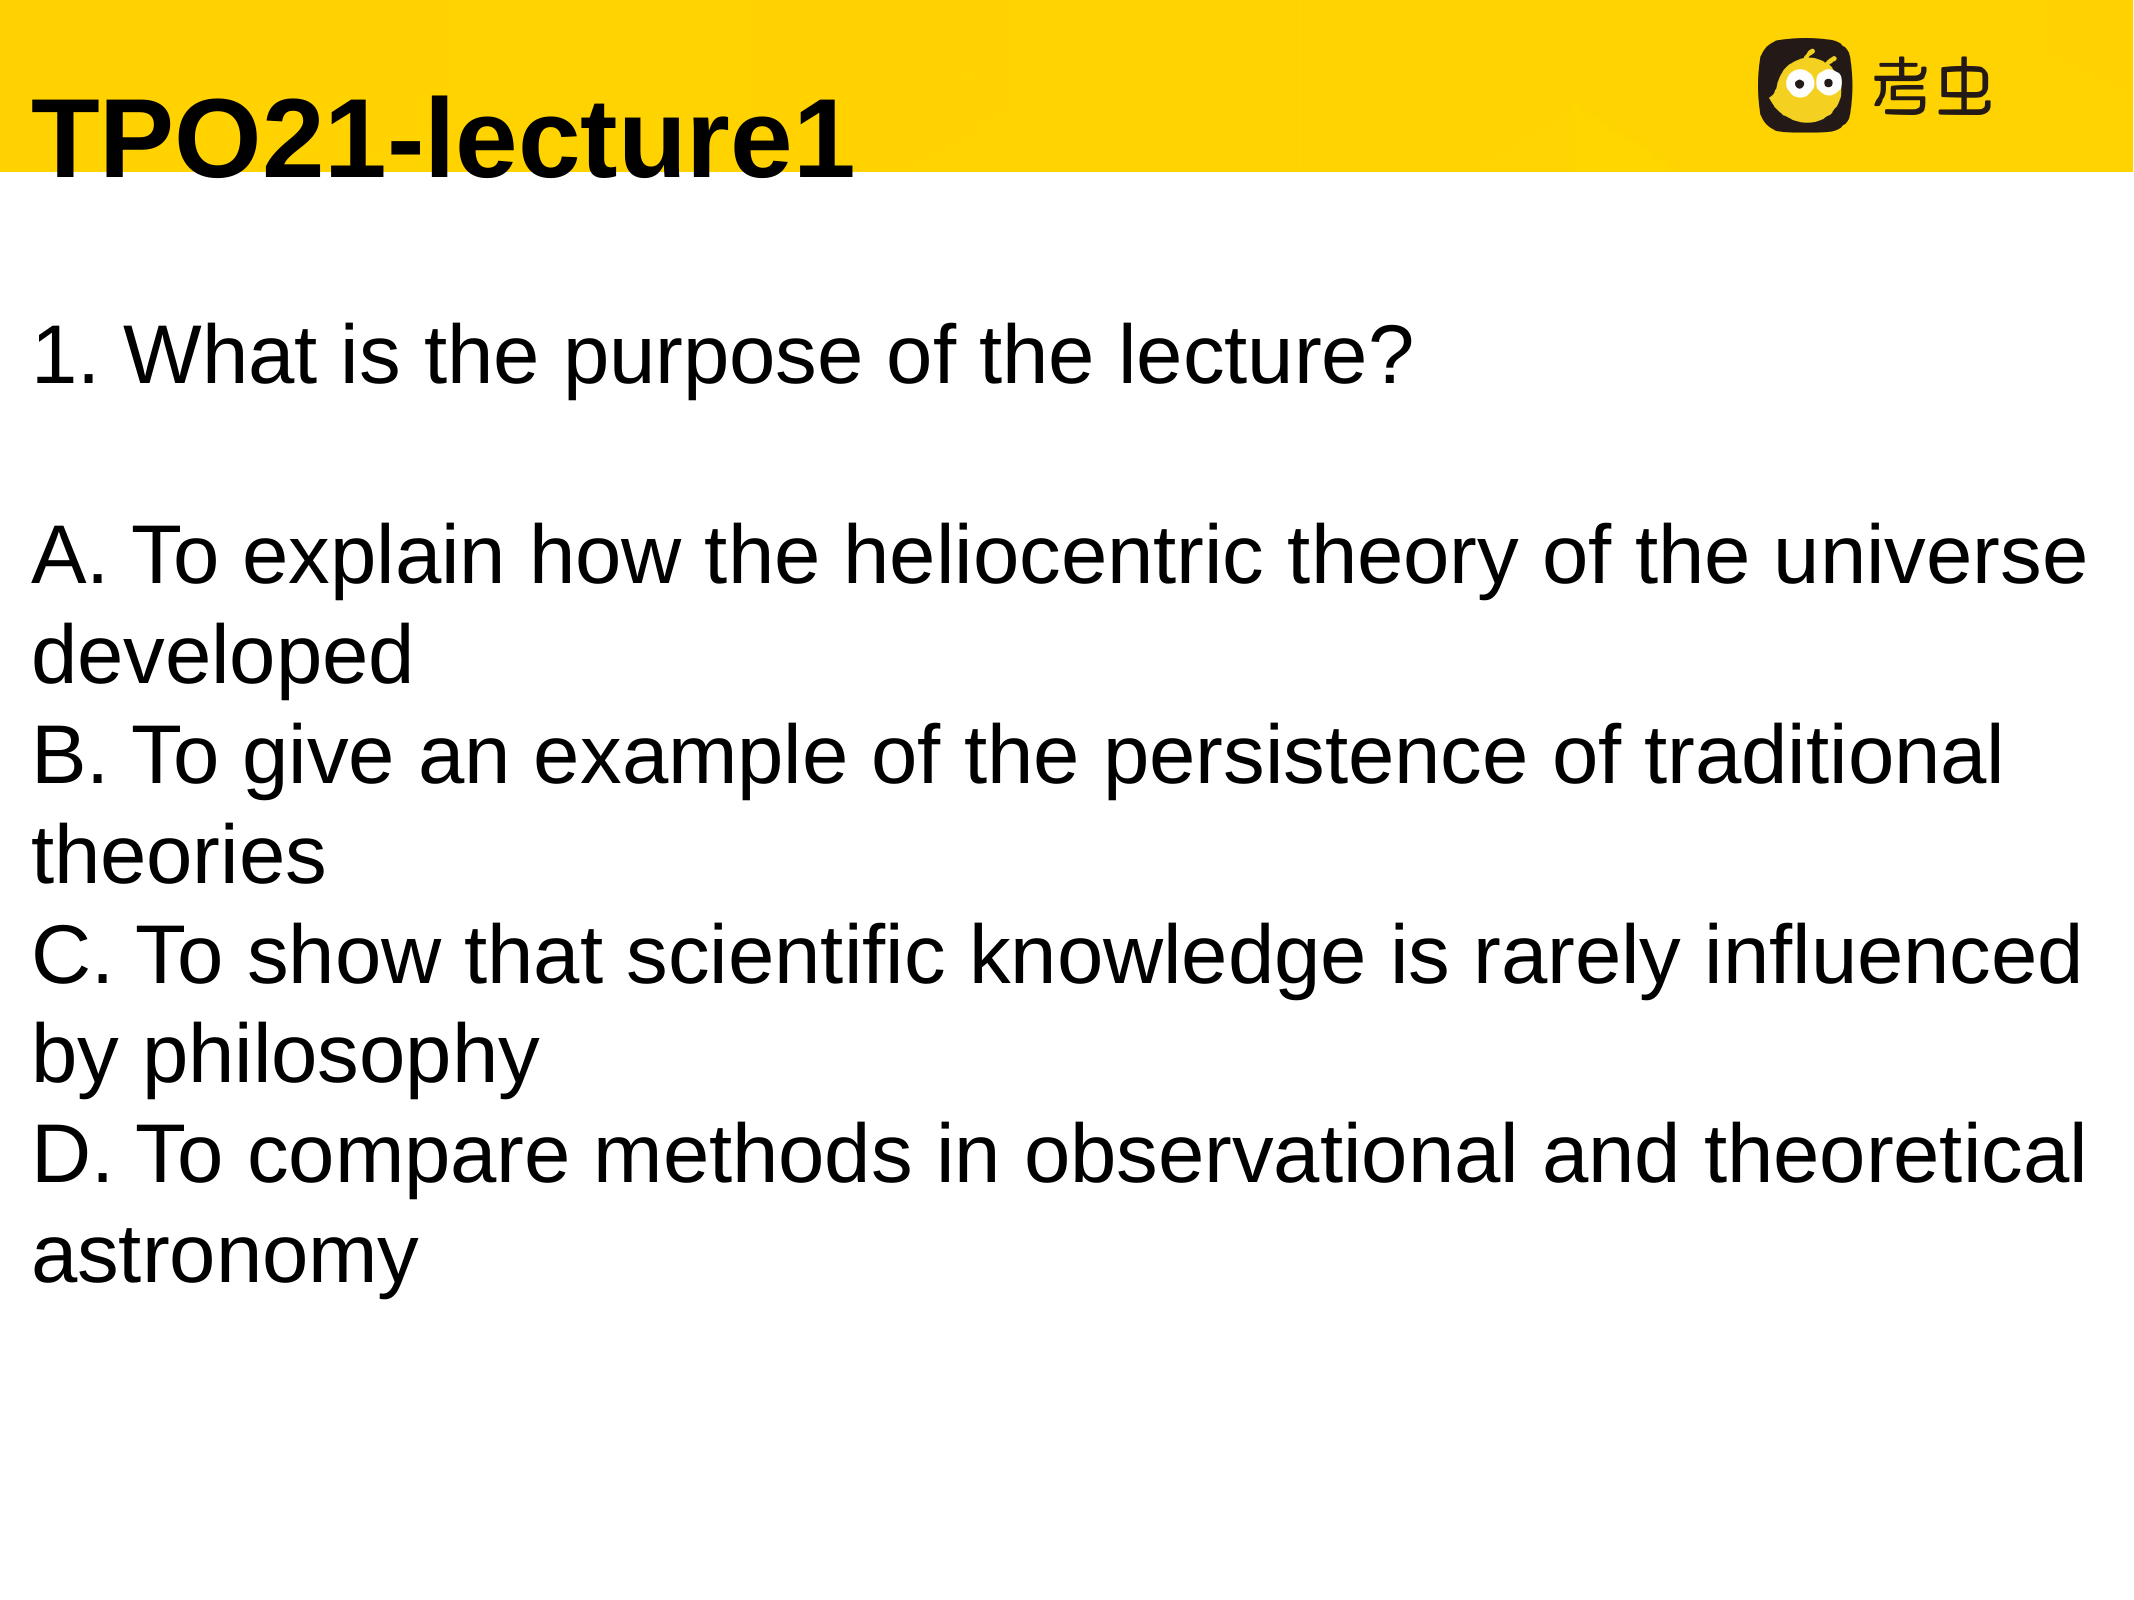

TPO21-lecture1

1. What is the purpose of the lecture?

A. To explain how the heliocentric theory of the universe developed
B. To give an example of the persistence of traditional theories
C. To show that scientific knowledge is rarely influenced by philosophy
D. To compare methods in observational and theoretical astronomy